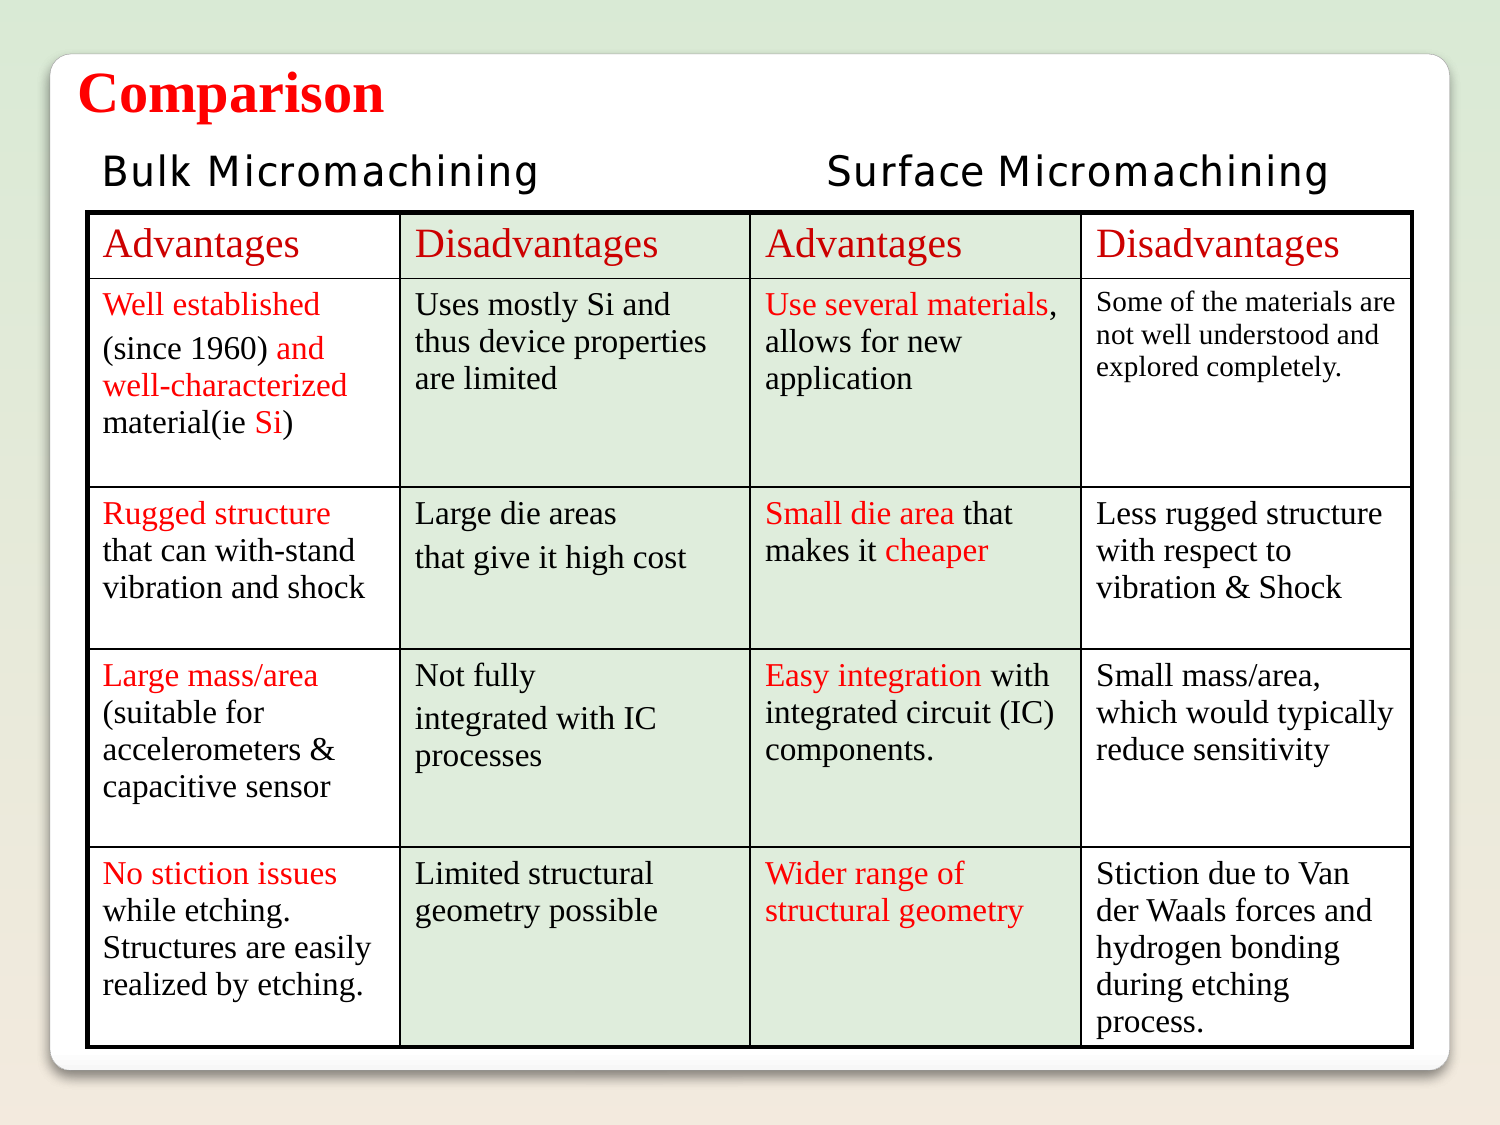

Comparison
Bulk Micromachining                          Surface Micromachining
| Advantages | Disadvantages | Advantages | Disadvantages |
| --- | --- | --- | --- |
| Well established (since 1960) and well-characterized material(ie Si) | Uses mostly Si and thus device properties are limited | Use several materials, allows for new application | Some of the materials are not well understood and explored completely. |
| Rugged structure that can with-stand vibration and shock | Large die areas that give it high cost | Small die area that makes it cheaper | Less rugged structure with respect to vibration & Shock |
| Large mass/area (suitable for accelerometers & capacitive sensor | Not fully integrated with IC processes | Easy integration with integrated circuit (IC) components. | Small mass/area, which would typically reduce sensitivity |
| No stiction issues while etching. Structures are easily realized by etching. | Limited structural geometry possible | Wider range of structural geometry | Stiction due to Van der Waals forces and hydrogen bonding during etching process. |